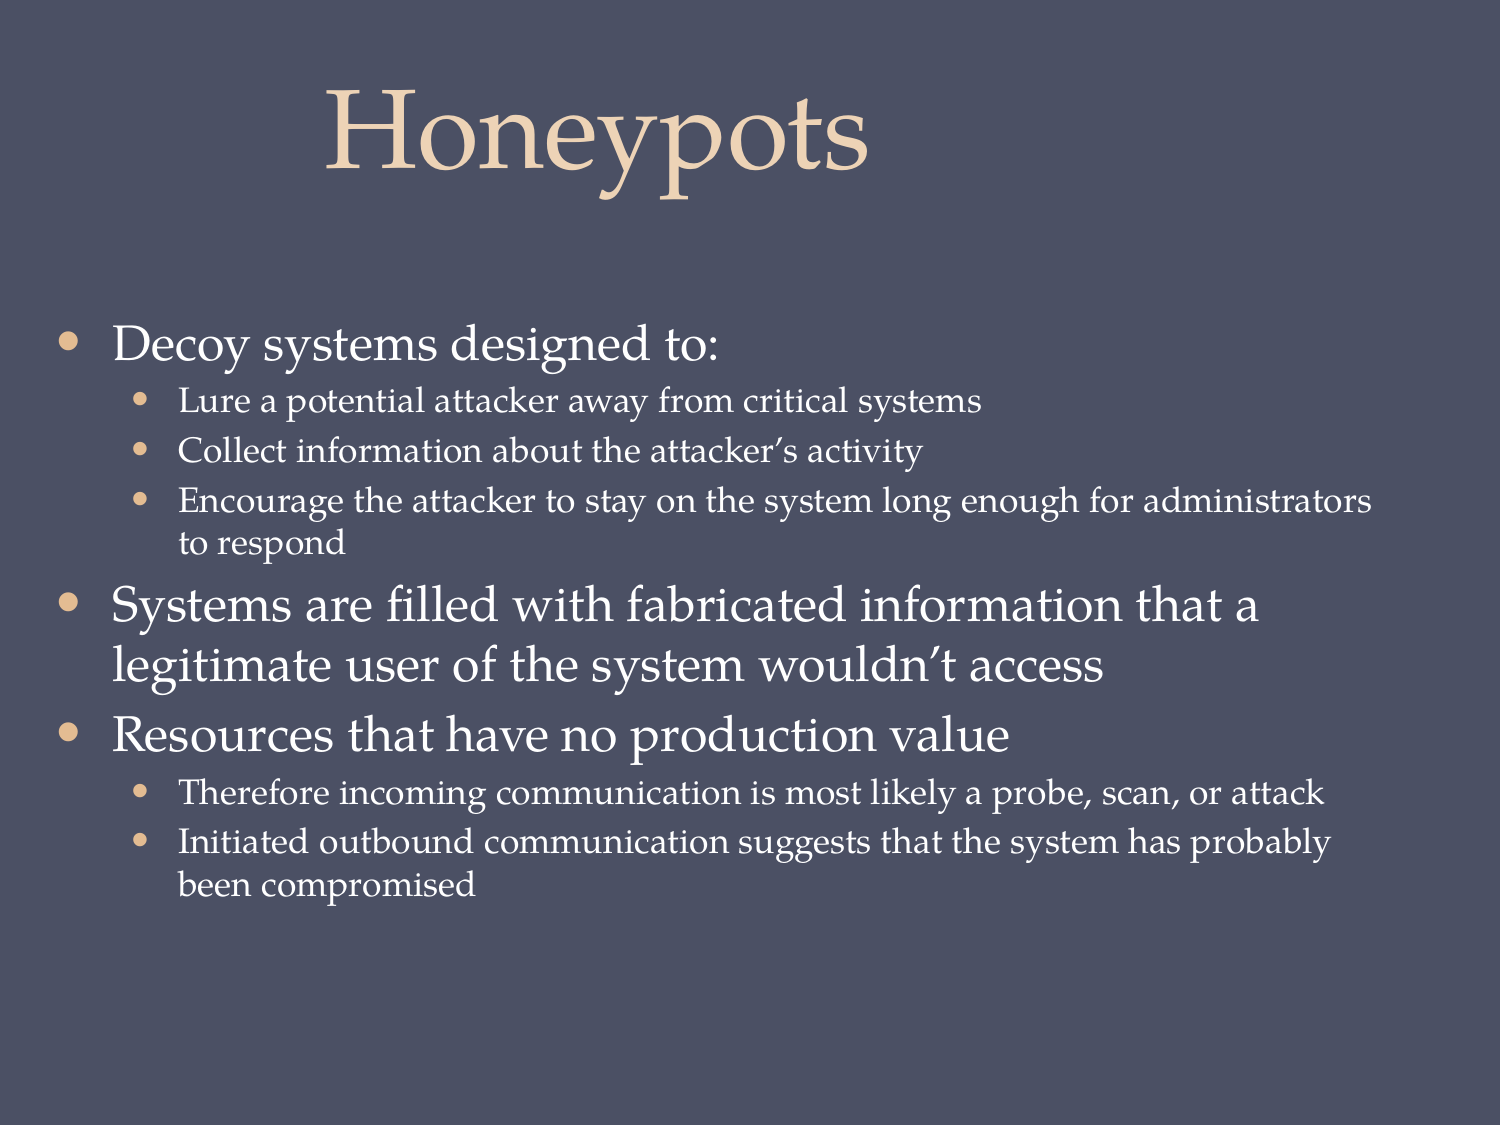

# Honeypots
Decoy systems designed to:
Lure a potential attacker away from critical systems
Collect information about the attacker’s activity
Encourage the attacker to stay on the system long enough for administrators to respond
Systems are filled with fabricated information that a legitimate user of the system wouldn’t access
Resources that have no production value
Therefore incoming communication is most likely a probe, scan, or attack
Initiated outbound communication suggests that the system has probably been compromised